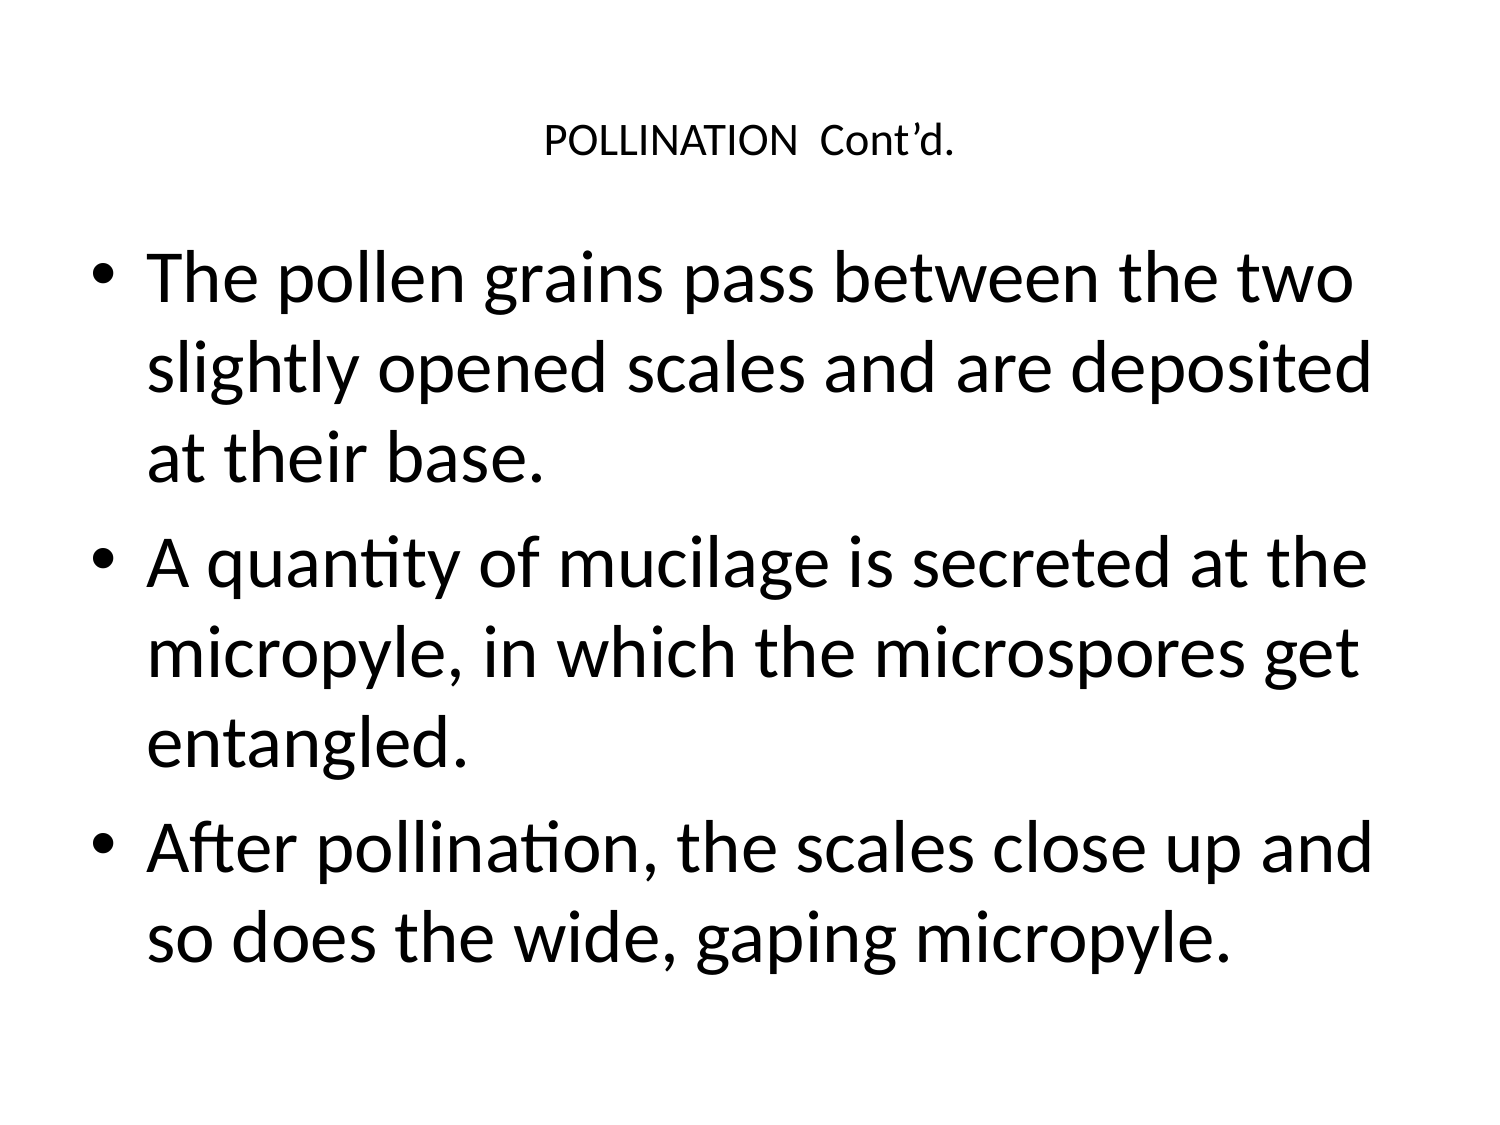

# POLLINATION  Cont’d.
The pollen grains pass between the two slightly opened scales and are deposited at their base.
A quantity of mucilage is secreted at the micropyle, in which the microspores get entangled.
After pollination, the scales close up and so does the wide, gaping micropyle.